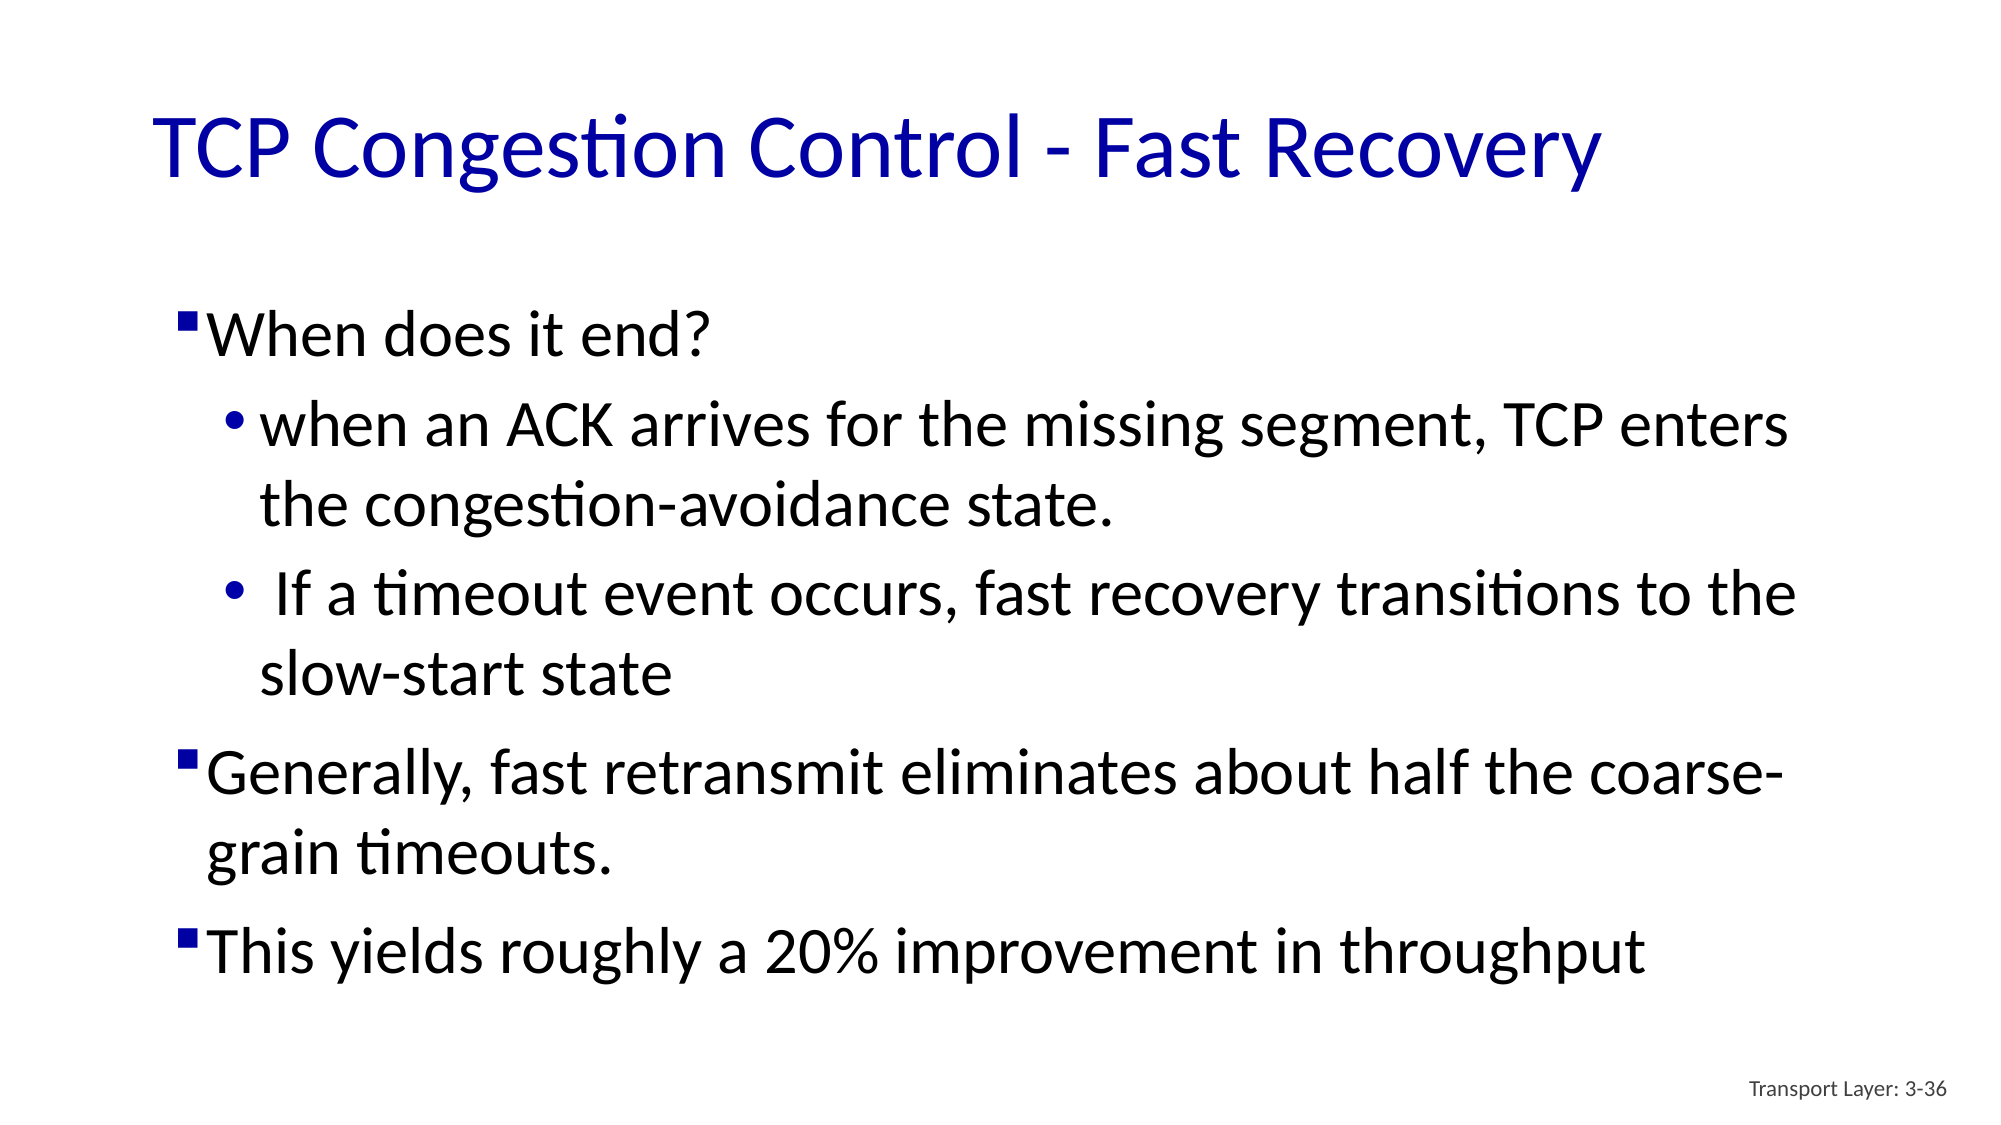

# TCP Congestion Control - Fast Recovery
When does it end?
when an ACK arrives for the missing segment, TCP enters the congestion-avoidance state.
 If a timeout event occurs, fast recovery transitions to the slow-start state
Generally, fast retransmit eliminates about half the coarse-grain timeouts.
This yields roughly a 20% improvement in throughput
Transport Layer: 3-36